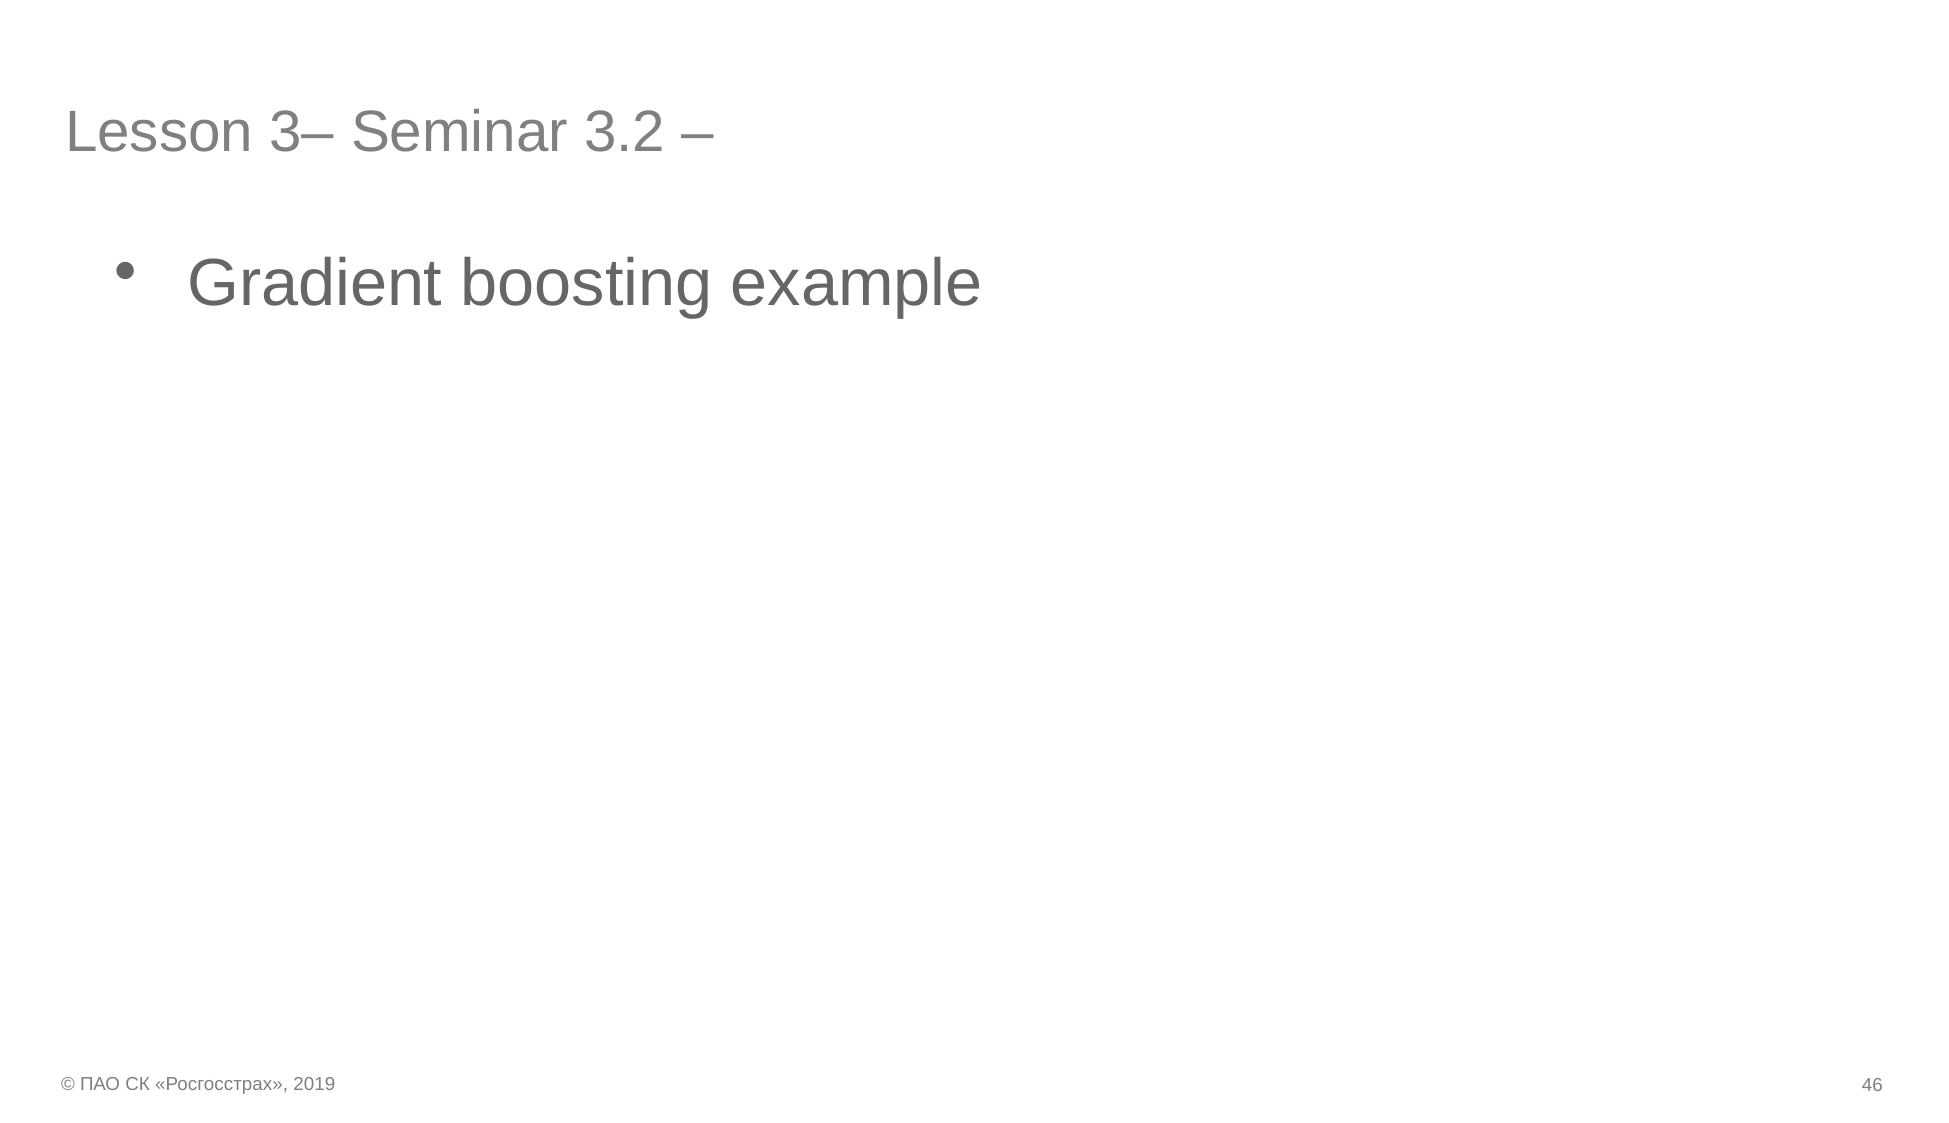

# Lesson 3– Seminar 3.2 –
Gradient boosting example